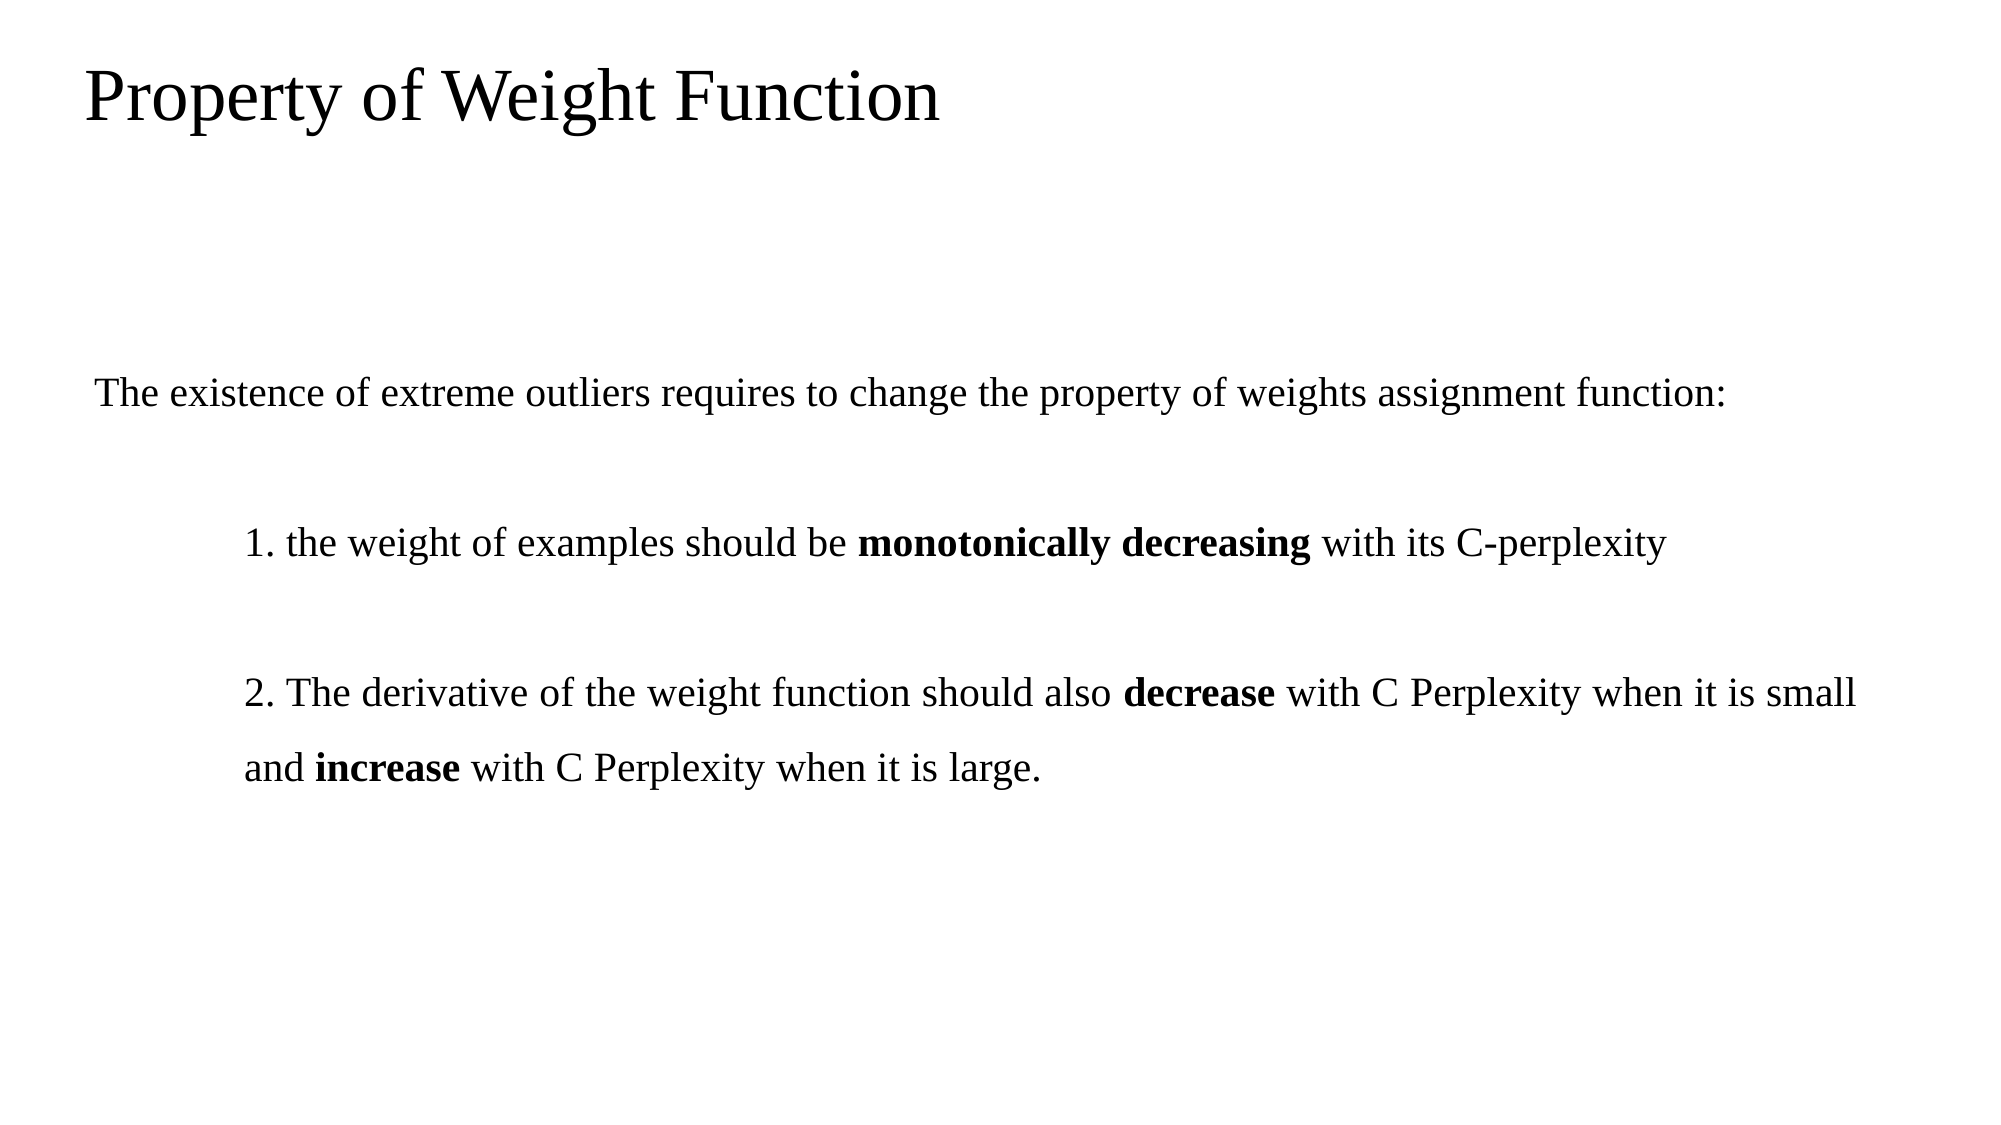

# Property of Weight Function
	The existence of extreme outliers requires to change the property of weights assignment function:

	1. the weight of examples should be monotonically decreasing with its C-perplexity

	2. The derivative of the weight function should also decrease with C Perplexity when it is small 	and increase with C Perplexity when it is large.